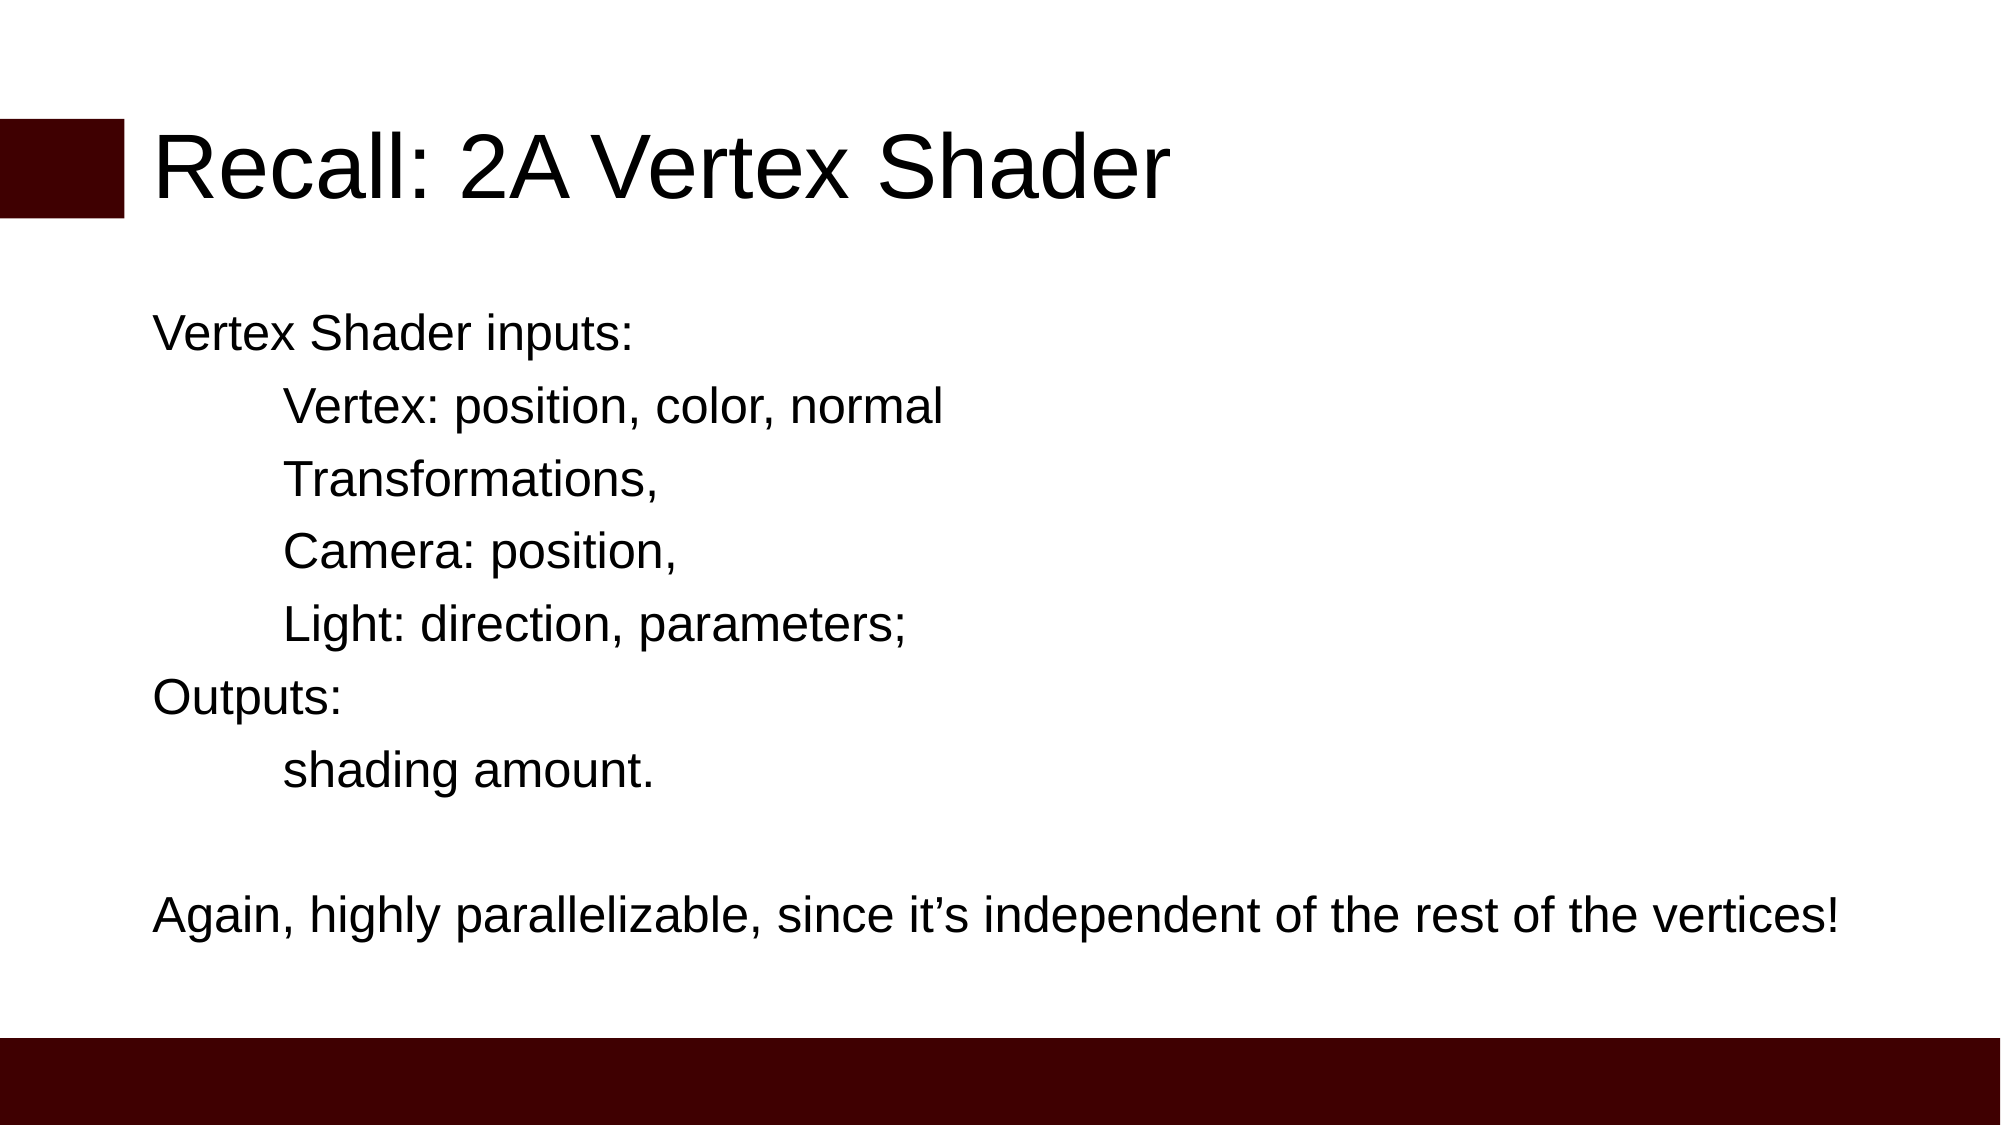

# Recall: 2A Vertex Shader
Vertex Shader inputs:
	Vertex: position, color, normal
	Transformations,
	Camera: position,
	Light: direction, parameters;
Outputs:
	shading amount.

Again, highly parallelizable, since it’s independent of the rest of the vertices!